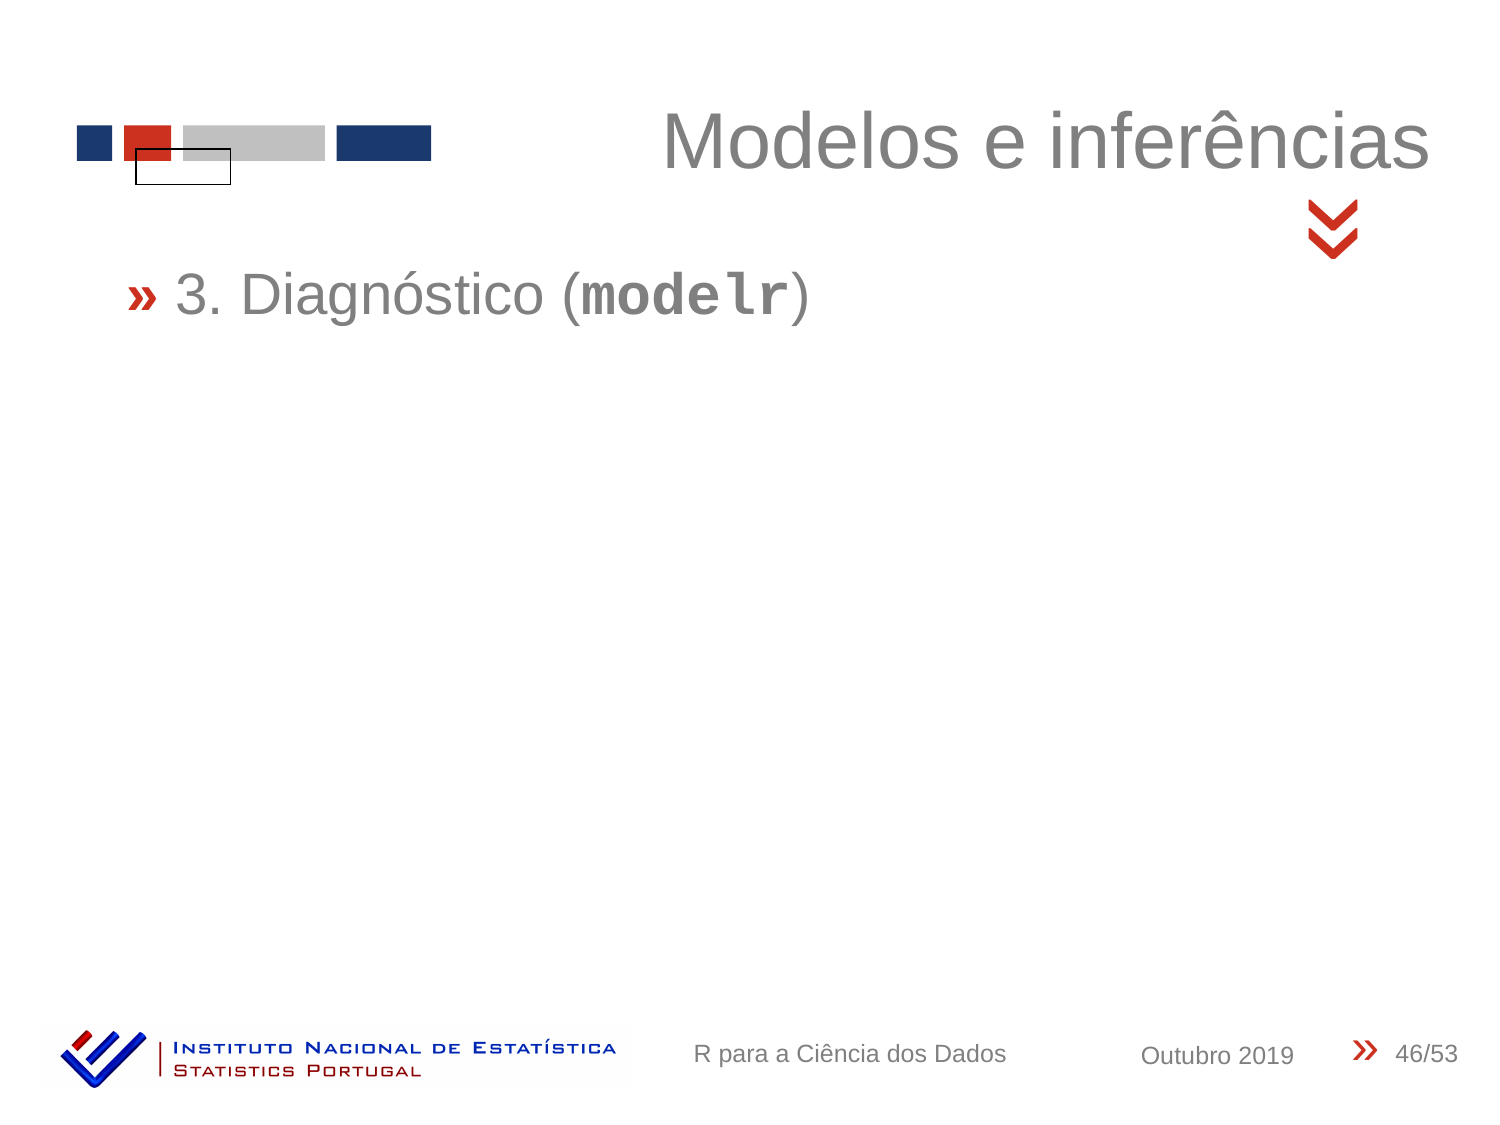

Modelos e inferências
«
» 3. Diagnóstico (modelr)
46